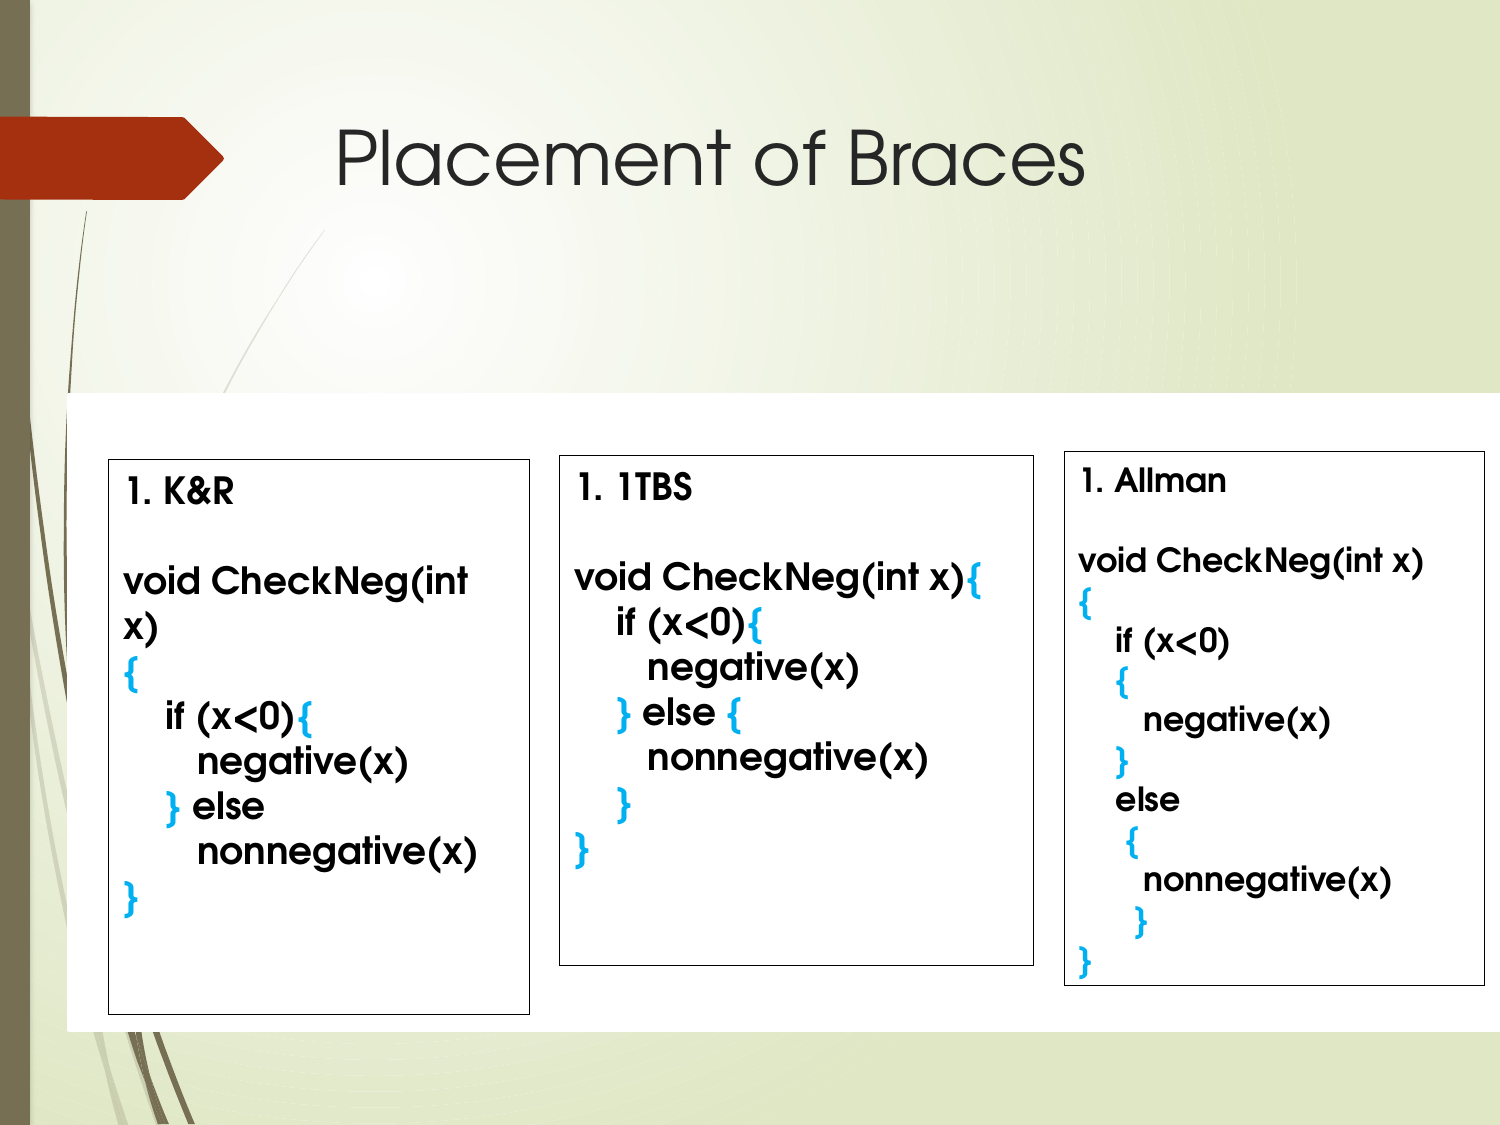

# Placement of Braces

1. Allman

void CheckNeg(int x)
{
    if (x<0)
    {
       negative(x)
    }
    else
     {
       nonnegative(x)
      }
}
1. 1TBS

void CheckNeg(int x){
    if (x<0){
       negative(x)
    } else {
       nonnegative(x)
    }
}

1. K&R

void CheckNeg(int x)
{
    if (x<0){
       negative(x)
    } else
       nonnegative(x)
}